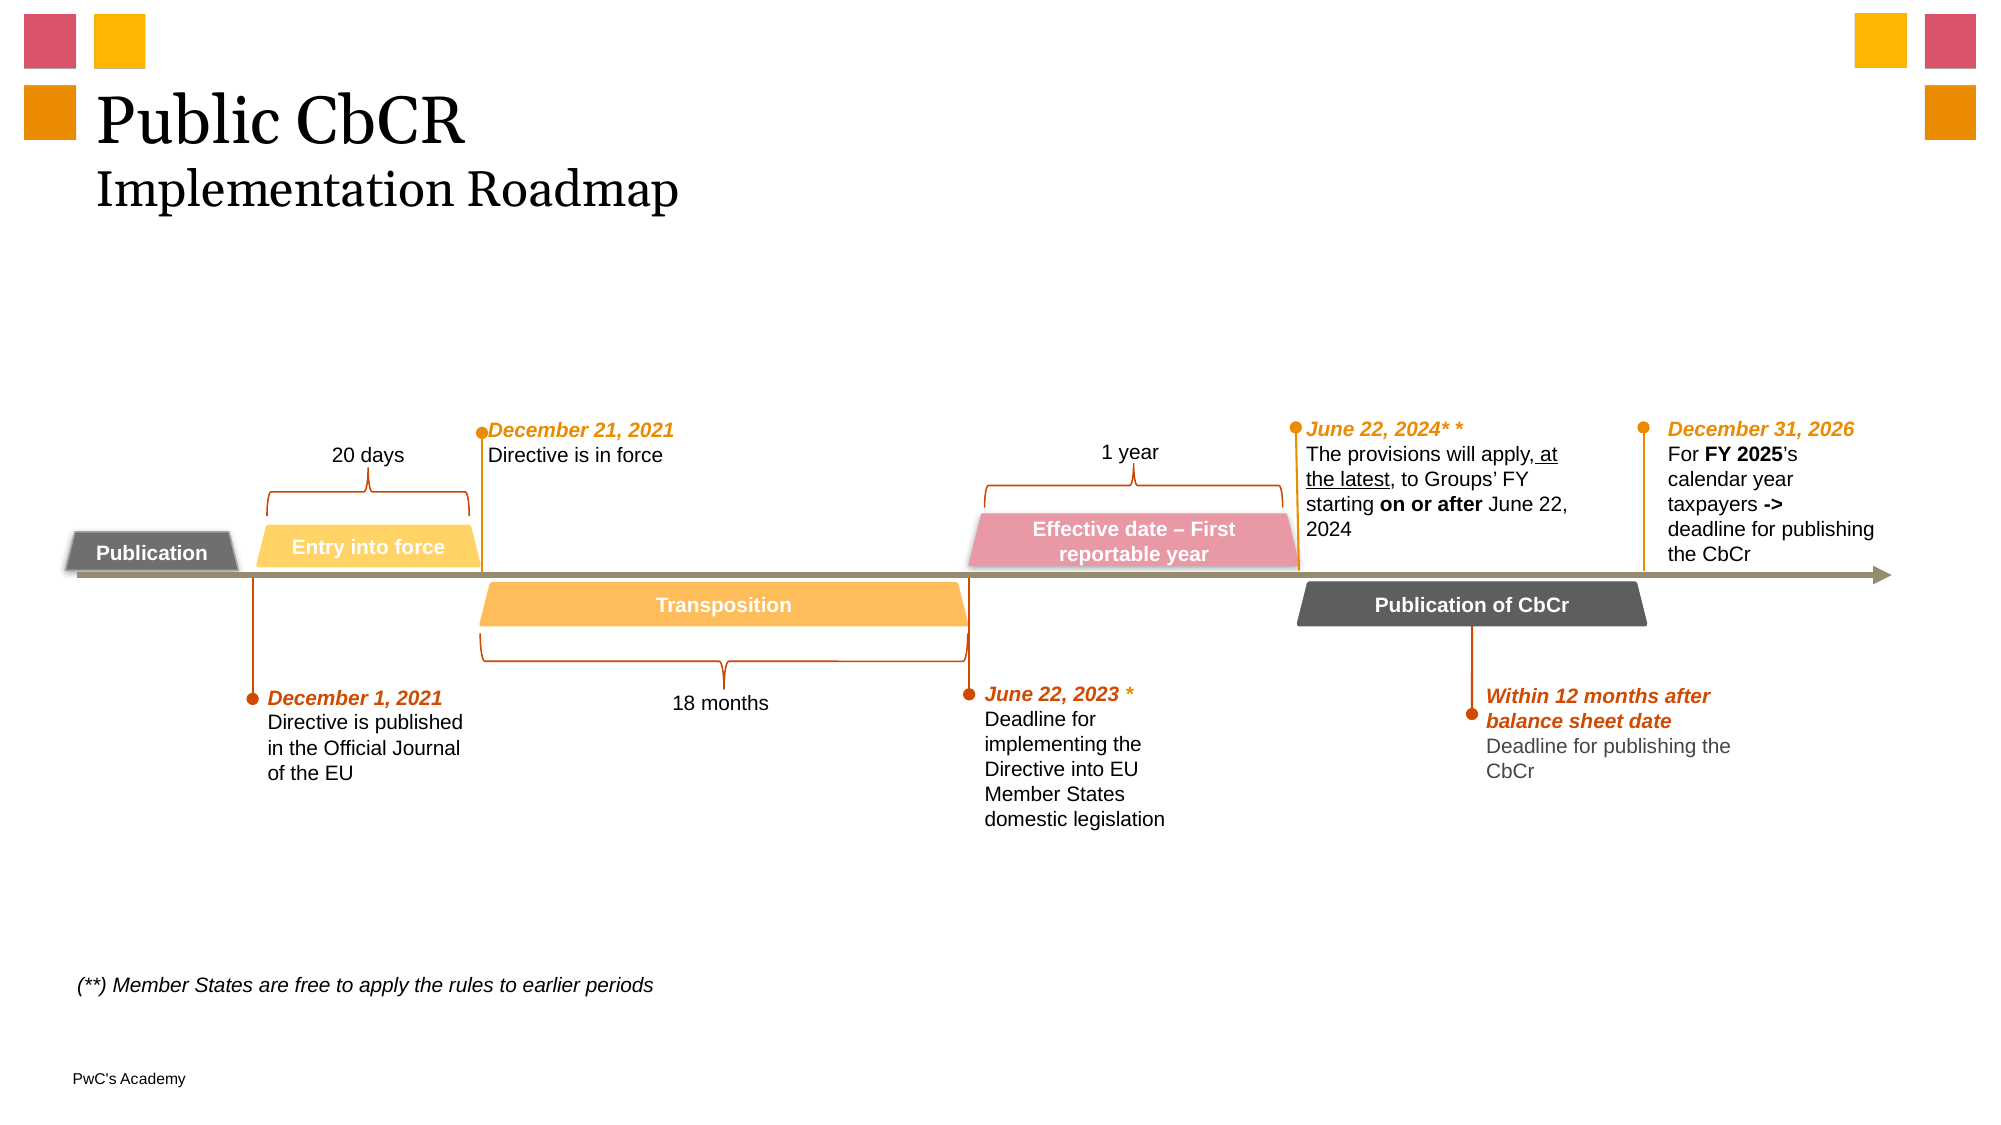

Public CbCR
Implementation Roadmap

June 22, 2024* *
The provisions will apply, at the latest, to Groups’ FY starting on or after June 22, 2024
December 31, 2026
For FY 2025’s calendar year taxpayers ->
deadline for publishing the CbCr
December 21, 2021
Directive is in force

1 year
20 days
Effective date – First reportable year
Entry into force
Publication
Publication of CbCr
Publication of CbCr
Transposition
June 22, 2023 *
Deadline for implementing the Directive into EU Member States domestic legislation
18 months
Within 12 months after balance sheet date
Deadline for publishing the CbCr
December 1, 2021
Directive is published in the Official Journal of the EU

(**) Member States are free to apply the rules to earlier periods
Arm’s length
price